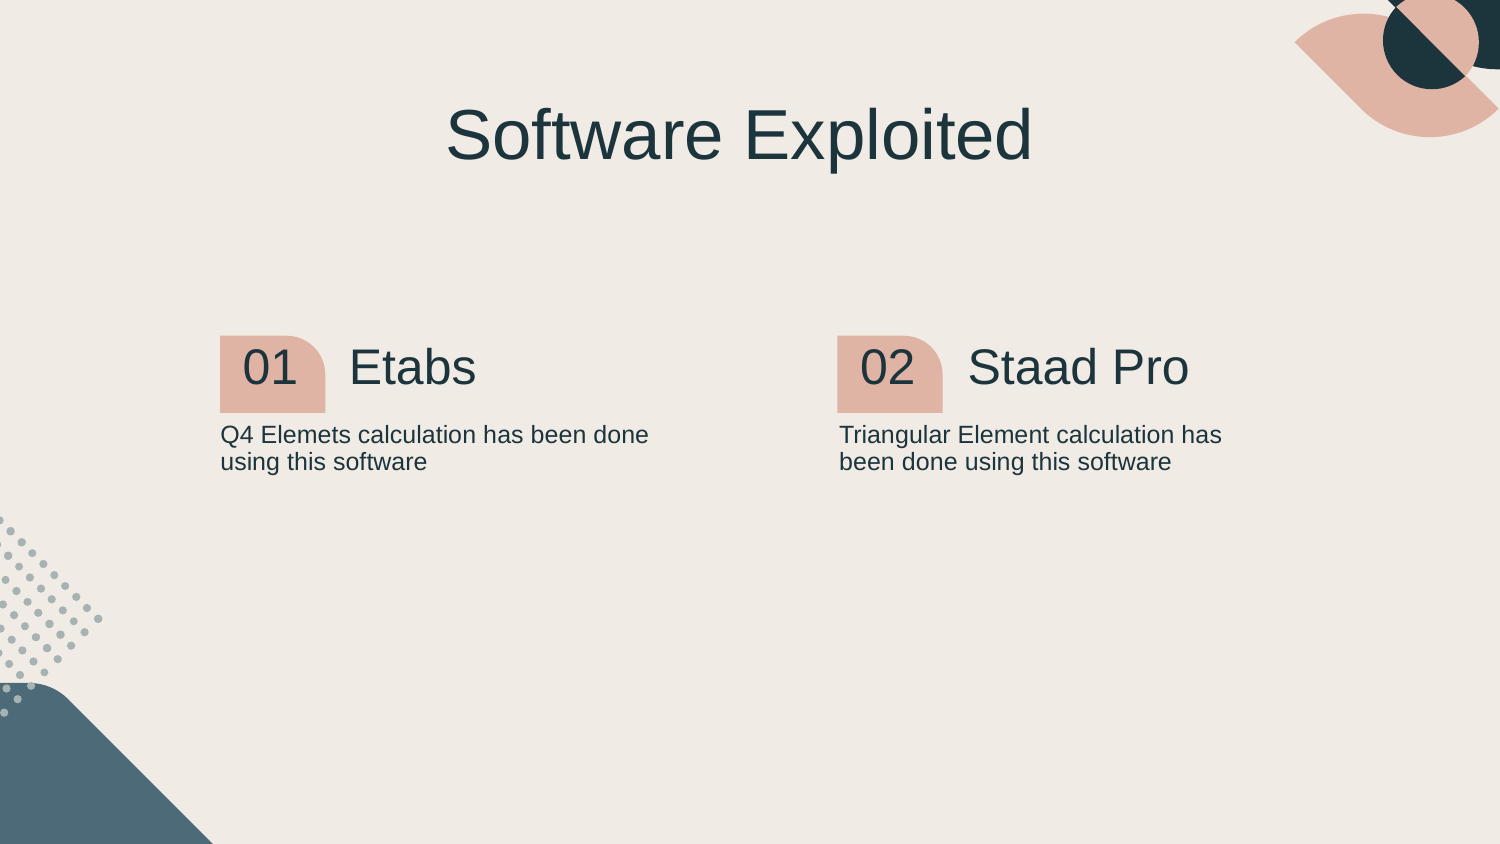

# Software Exploited
02
01
Staad Pro
Etabs

Triangular Element calculation has been done using this software
Q4 Elemets calculation has been done using this software